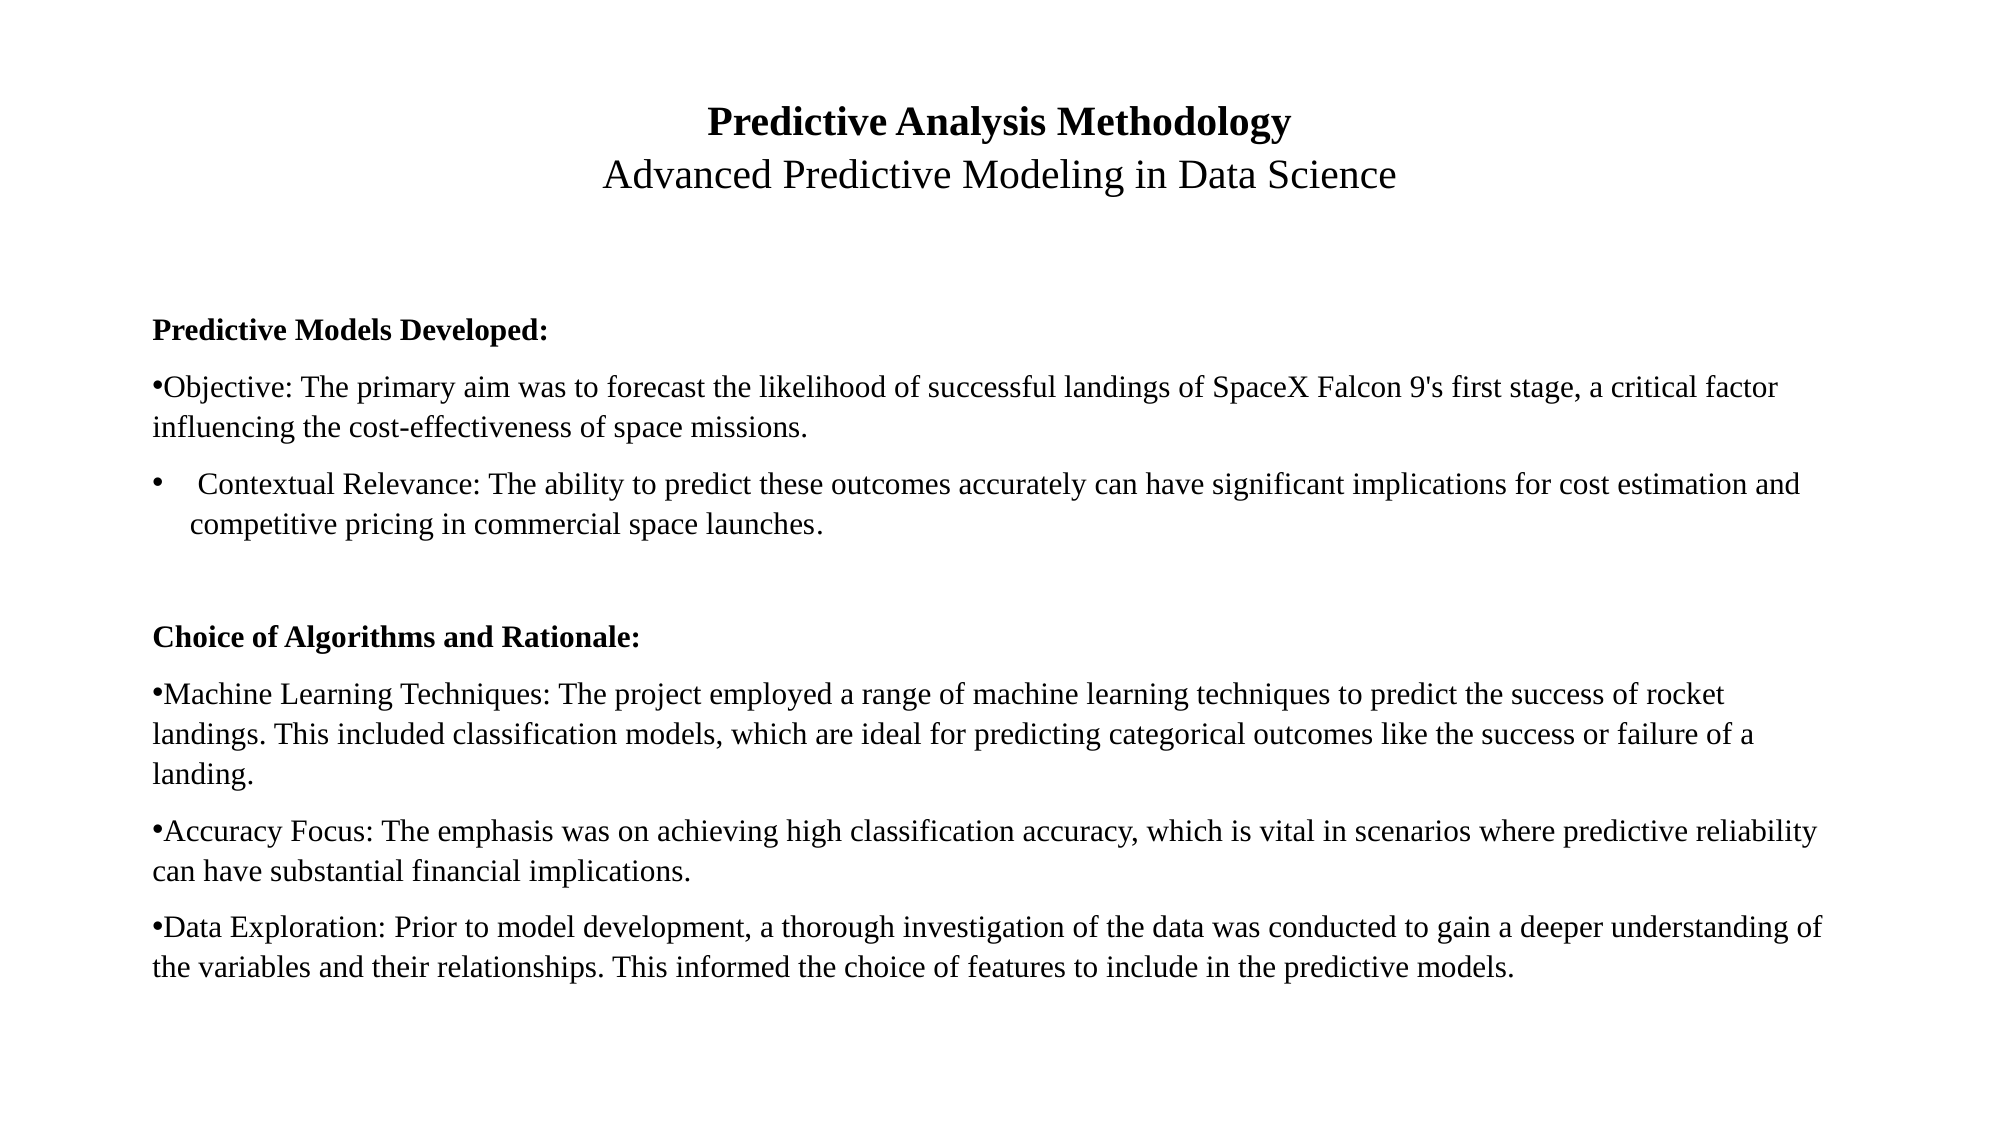

# Predictive Analysis Methodology Advanced Predictive Modeling in Data Science
Predictive Models Developed:
Objective: The primary aim was to forecast the likelihood of successful landings of SpaceX Falcon 9's first stage, a critical factor influencing the cost-effectiveness of space missions.
 Contextual Relevance: The ability to predict these outcomes accurately can have significant implications for cost estimation and competitive pricing in commercial space launches.

Choice of Algorithms and Rationale:
Machine Learning Techniques: The project employed a range of machine learning techniques to predict the success of rocket landings. This included classification models, which are ideal for predicting categorical outcomes like the success or failure of a landing.
Accuracy Focus: The emphasis was on achieving high classification accuracy, which is vital in scenarios where predictive reliability can have substantial financial implications.
Data Exploration: Prior to model development, a thorough investigation of the data was conducted to gain a deeper understanding of the variables and their relationships. This informed the choice of features to include in the predictive models.